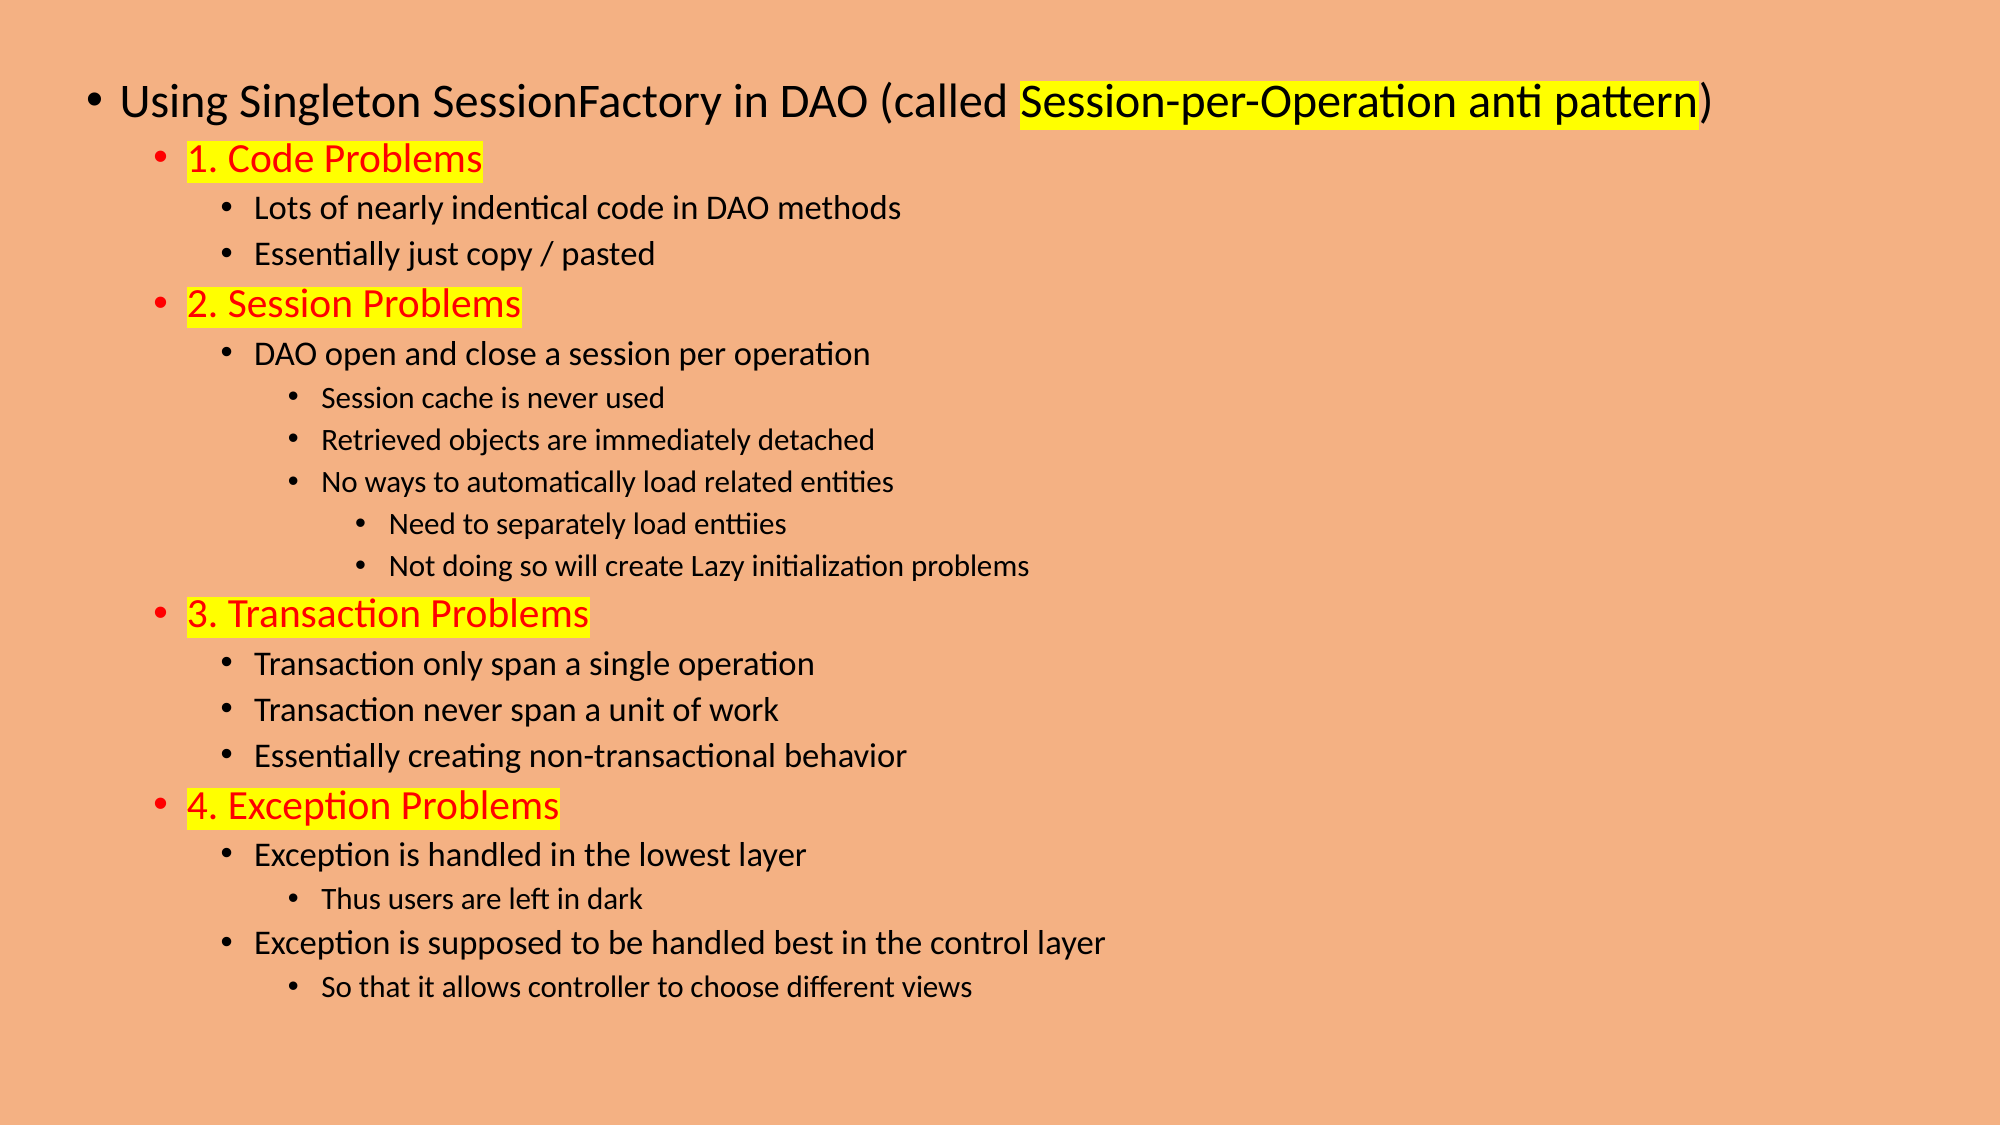

Using Singleton SessionFactory in DAO (called Session-per-Operation anti pattern)
1. Code Problems
Lots of nearly indentical code in DAO methods
Essentially just copy / pasted
2. Session Problems
DAO open and close a session per operation
Session cache is never used
Retrieved objects are immediately detached
No ways to automatically load related entities
Need to separately load enttiies
Not doing so will create Lazy initialization problems
3. Transaction Problems
Transaction only span a single operation
Transaction never span a unit of work
Essentially creating non-transactional behavior
4. Exception Problems
Exception is handled in the lowest layer
Thus users are left in dark
Exception is supposed to be handled best in the control layer
So that it allows controller to choose different views